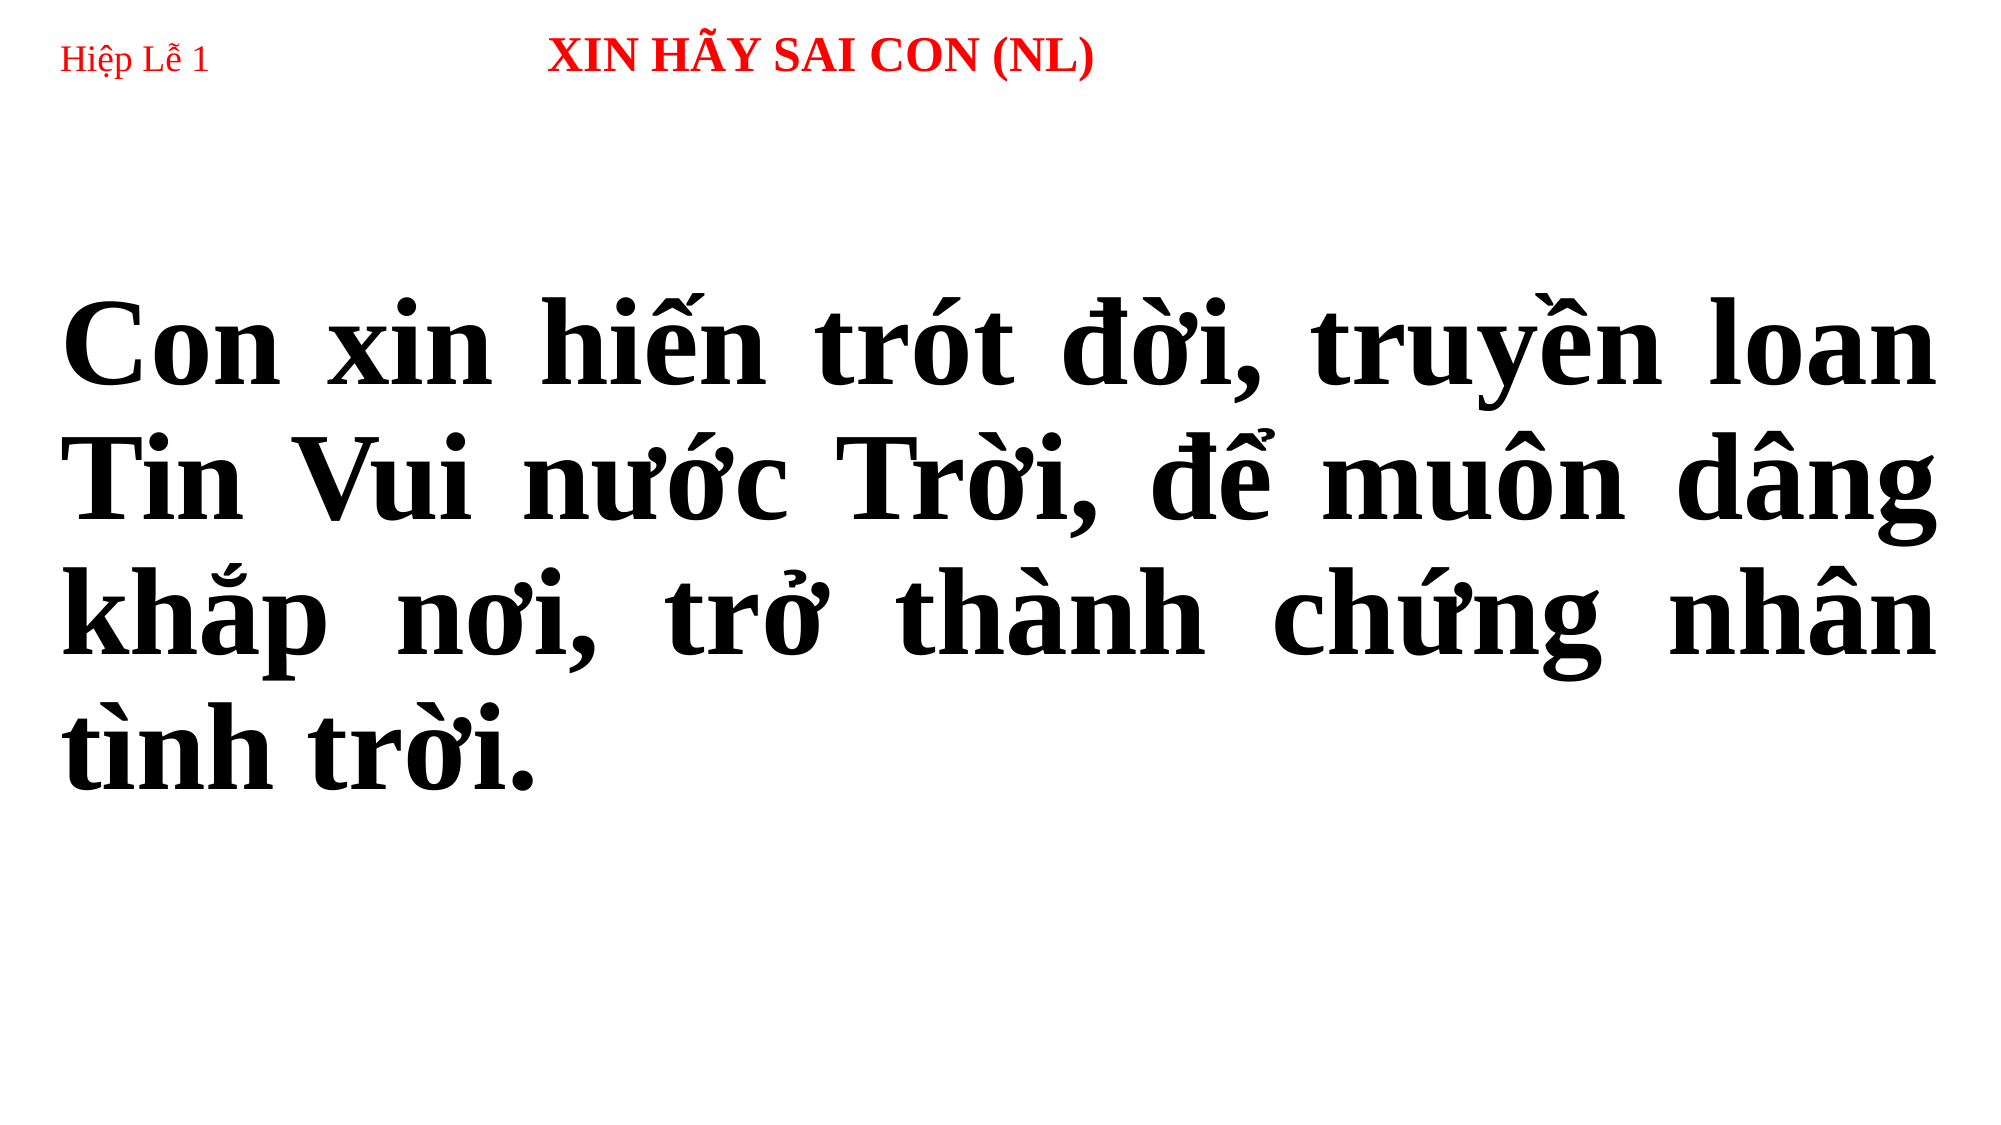

# Hiệp Lễ 1                    	    XIN HÃY SAI CON (NL)
Con xin hiến trót đời, truyền loan Tin Vui nước Trời, để muôn dâng khắp nơi, trở thành chứng nhân tình trời.